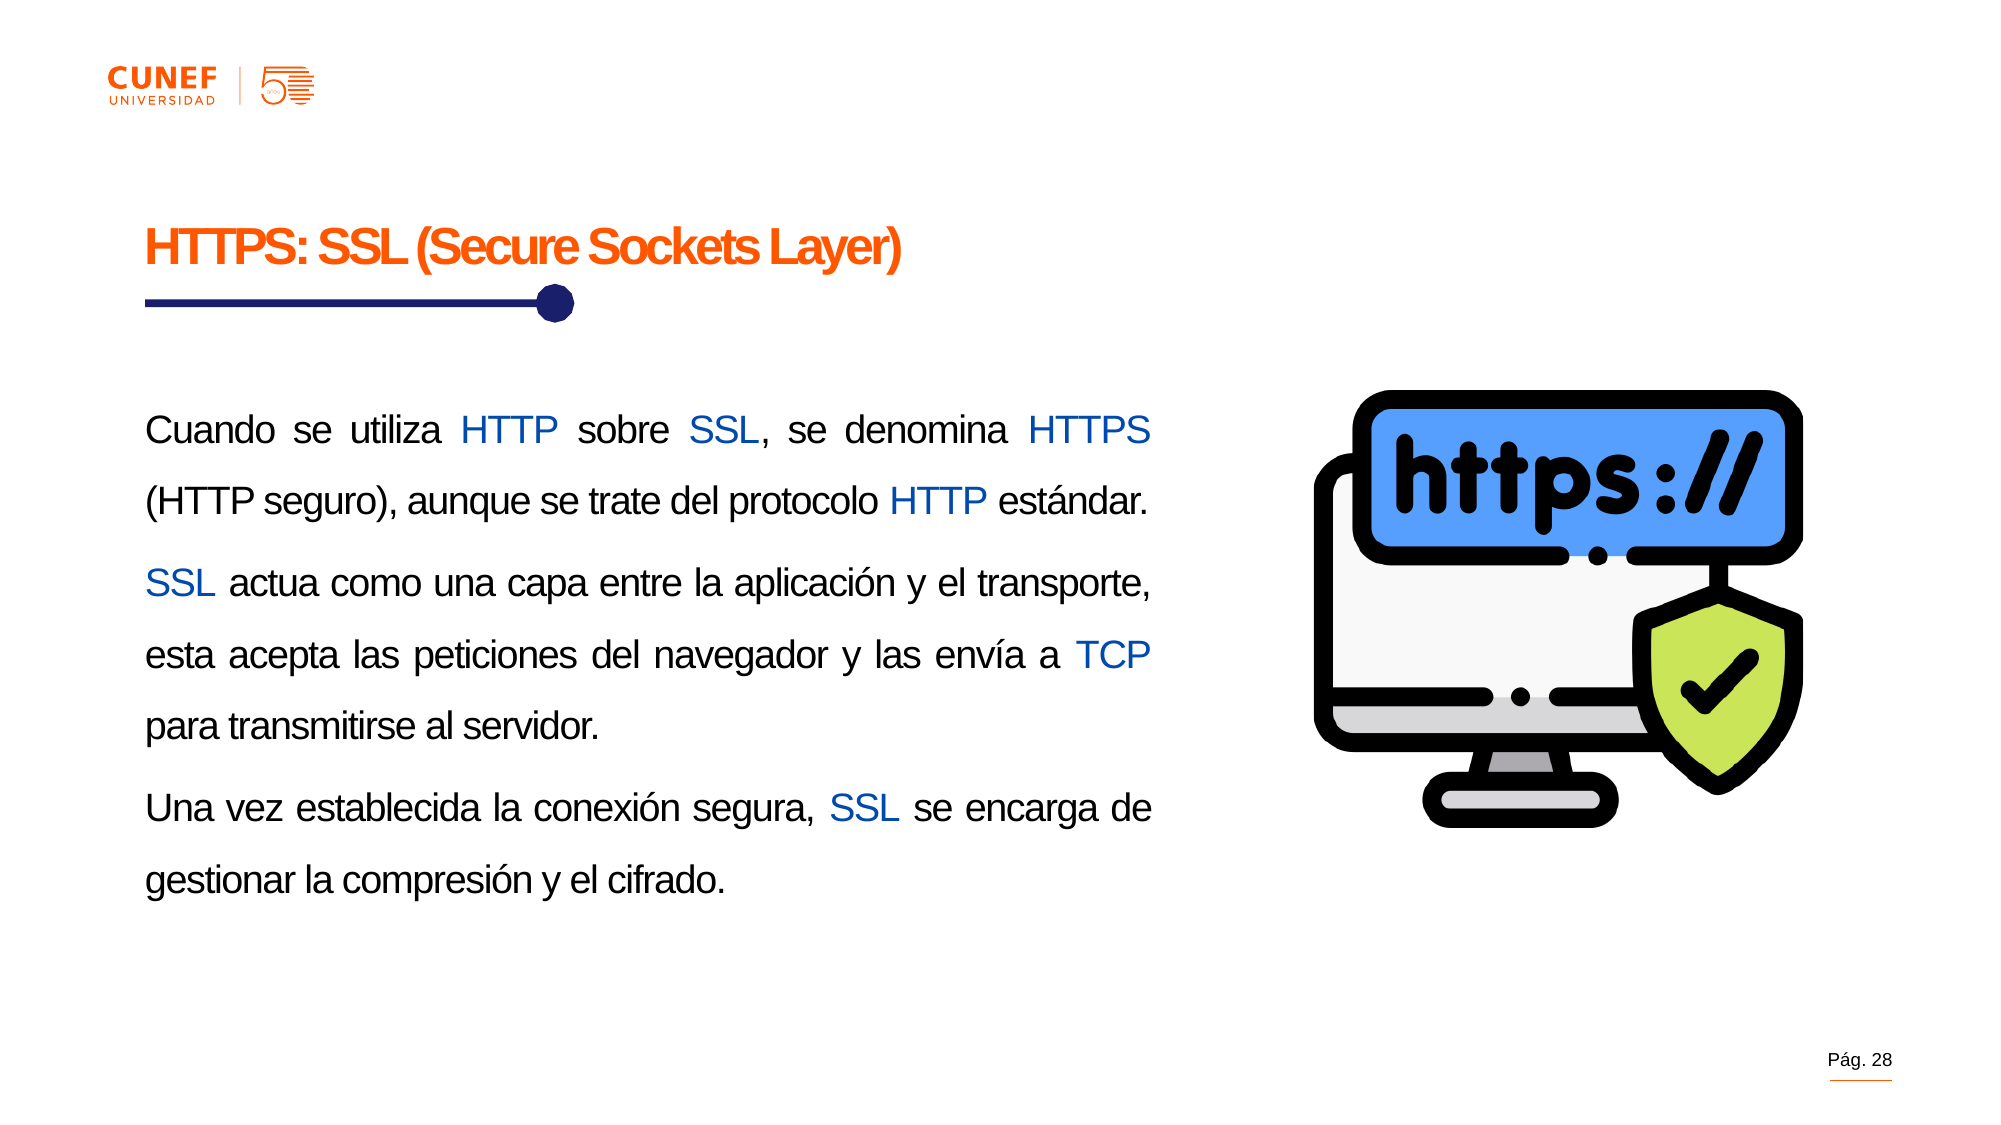

HTTPS: SSL (Secure Sockets Layer)

Cuando se utiliza HTTP sobre SSL, se denomina HTTPS (HTTP seguro), aunque se trate del protocolo HTTP estándar.

SSL actua como una capa entre la aplicación y el transporte, esta acepta las peticiones del navegador y las envía a TCP para transmitirse al servidor.

Una vez establecida la conexión segura, SSL se encarga de gestionar la compresión y el cifrado.